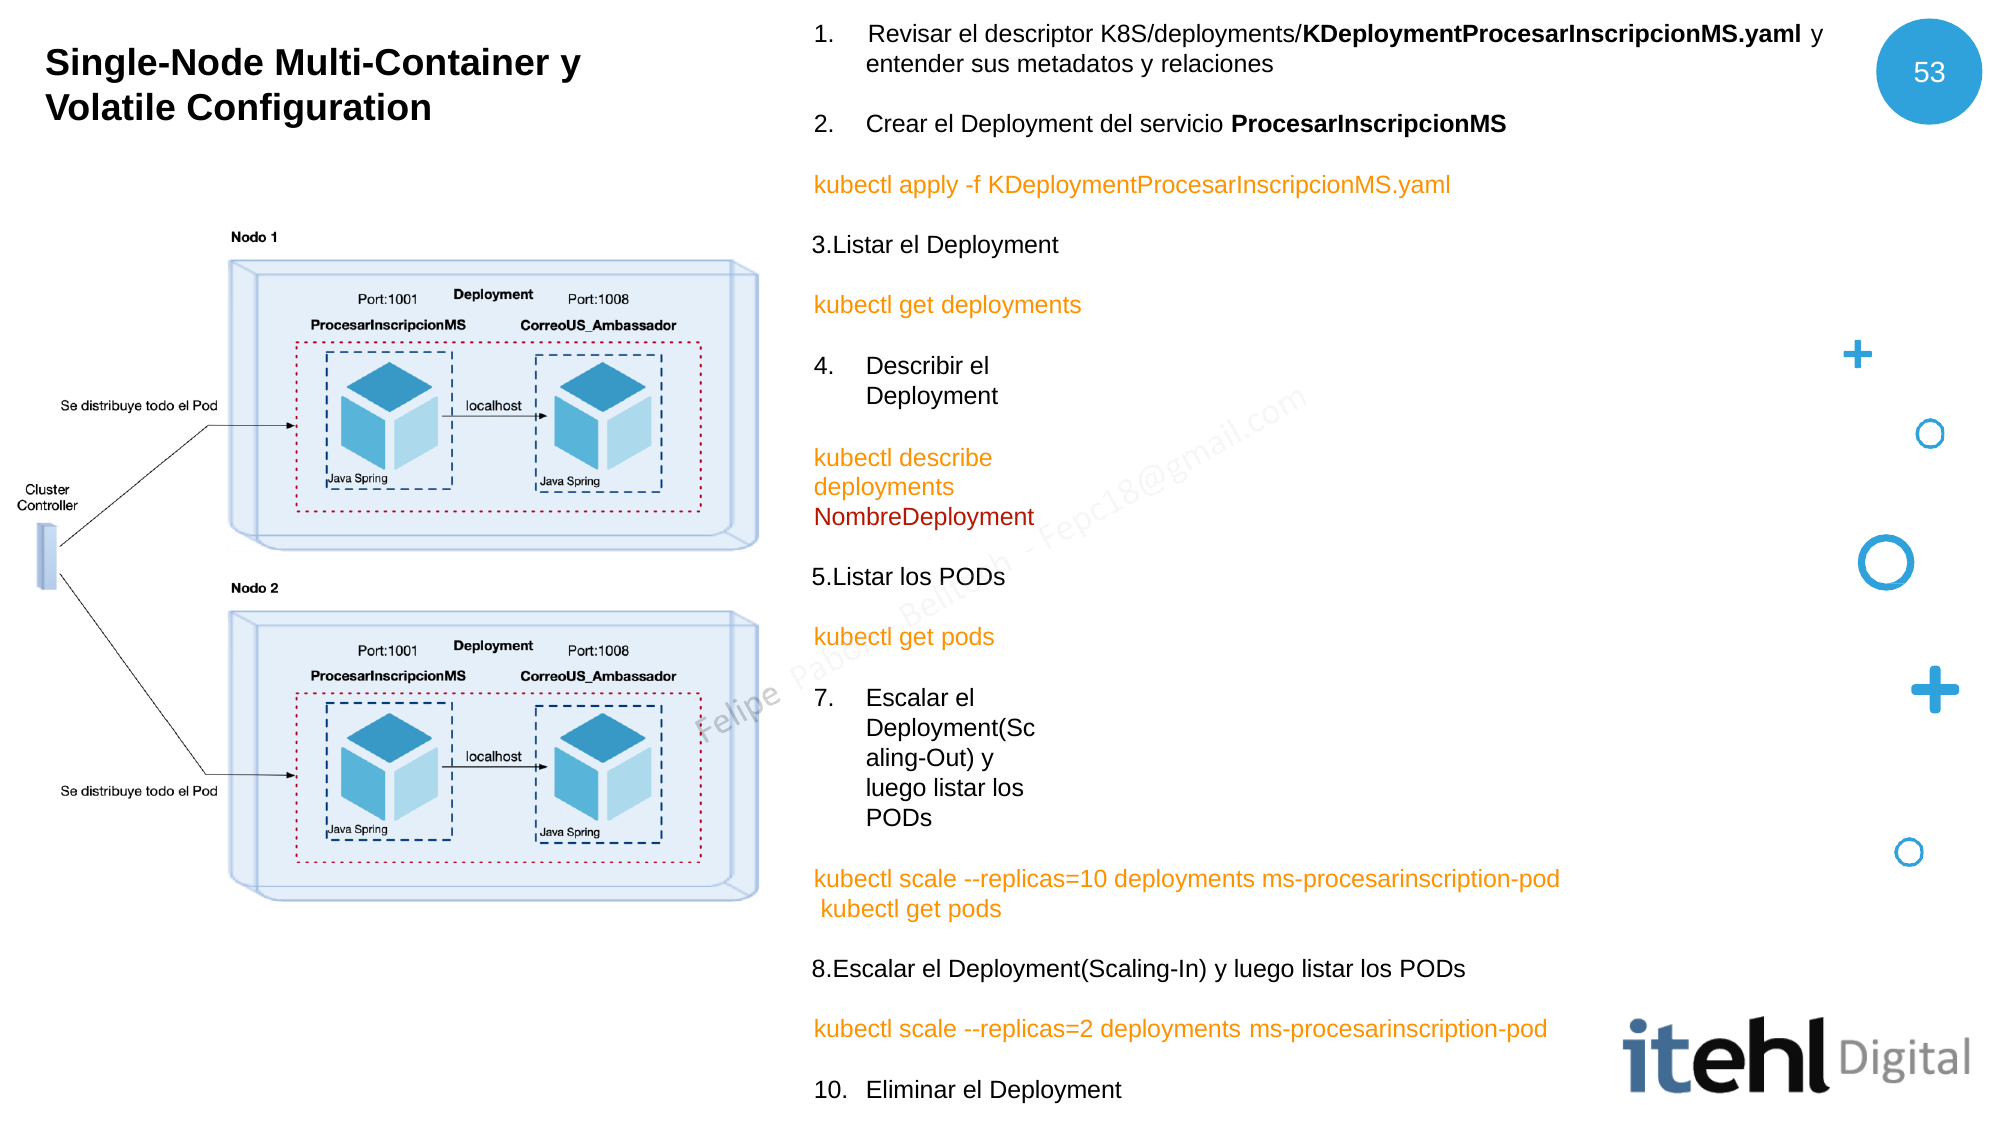

1.	Revisar el descriptor K8S/deployments/KDeploymentProcesarInscripcionMS.yaml y
entender sus metadatos y relaciones
# Single-Node Multi-Container y
Volatile Configuration
53
Crear el Deployment del servicio ProcesarInscripcionMS

kubectl apply -f KDeploymentProcesarInscripcionMS.yaml
Listar el Deployment  kubectl get deployments

Describir el Deployment

kubectl describe deployments NombreDeployment
Listar los PODs  kubectl get pods

Escalar el Deployment(Scaling-Out) y luego listar los PODs

kubectl scale --replicas=10 deployments ms-procesarinscription-pod  kubectl get pods
Escalar el Deployment(Scaling-In) y luego listar los PODs  kubectl scale --replicas=2 deployments ms-procesarinscription-pod

Eliminar el Deployment

kubectl delete deployment NombreDeployment
Listar los PODs  kubectl get pods